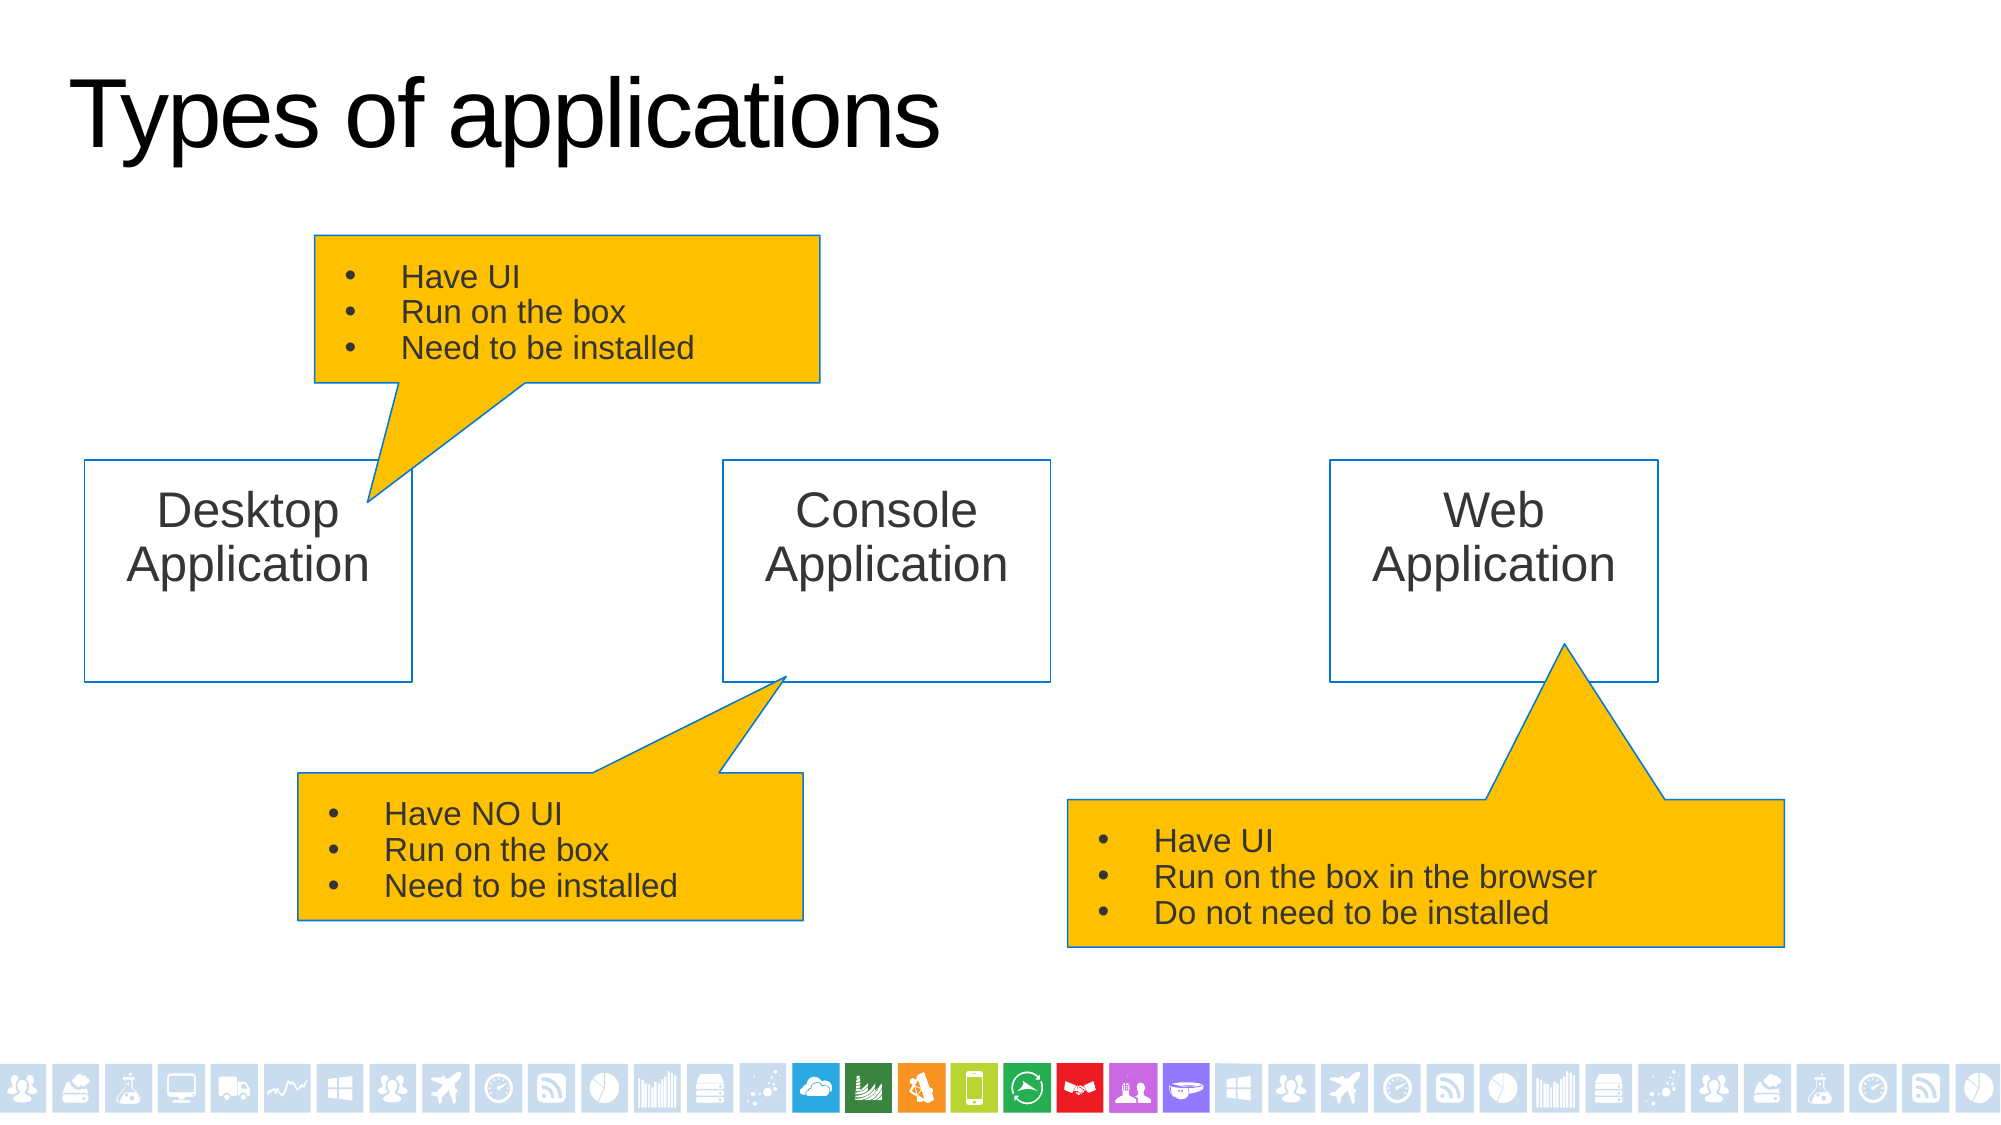

# Types of applications
Have UI
Run on the box
Need to be installed

Console
Application
Web
Application
Desktop
Application
Have NO UI
Run on the box
Need to be installed

Have UI
Run on the box in the browser
Do not need to be installed